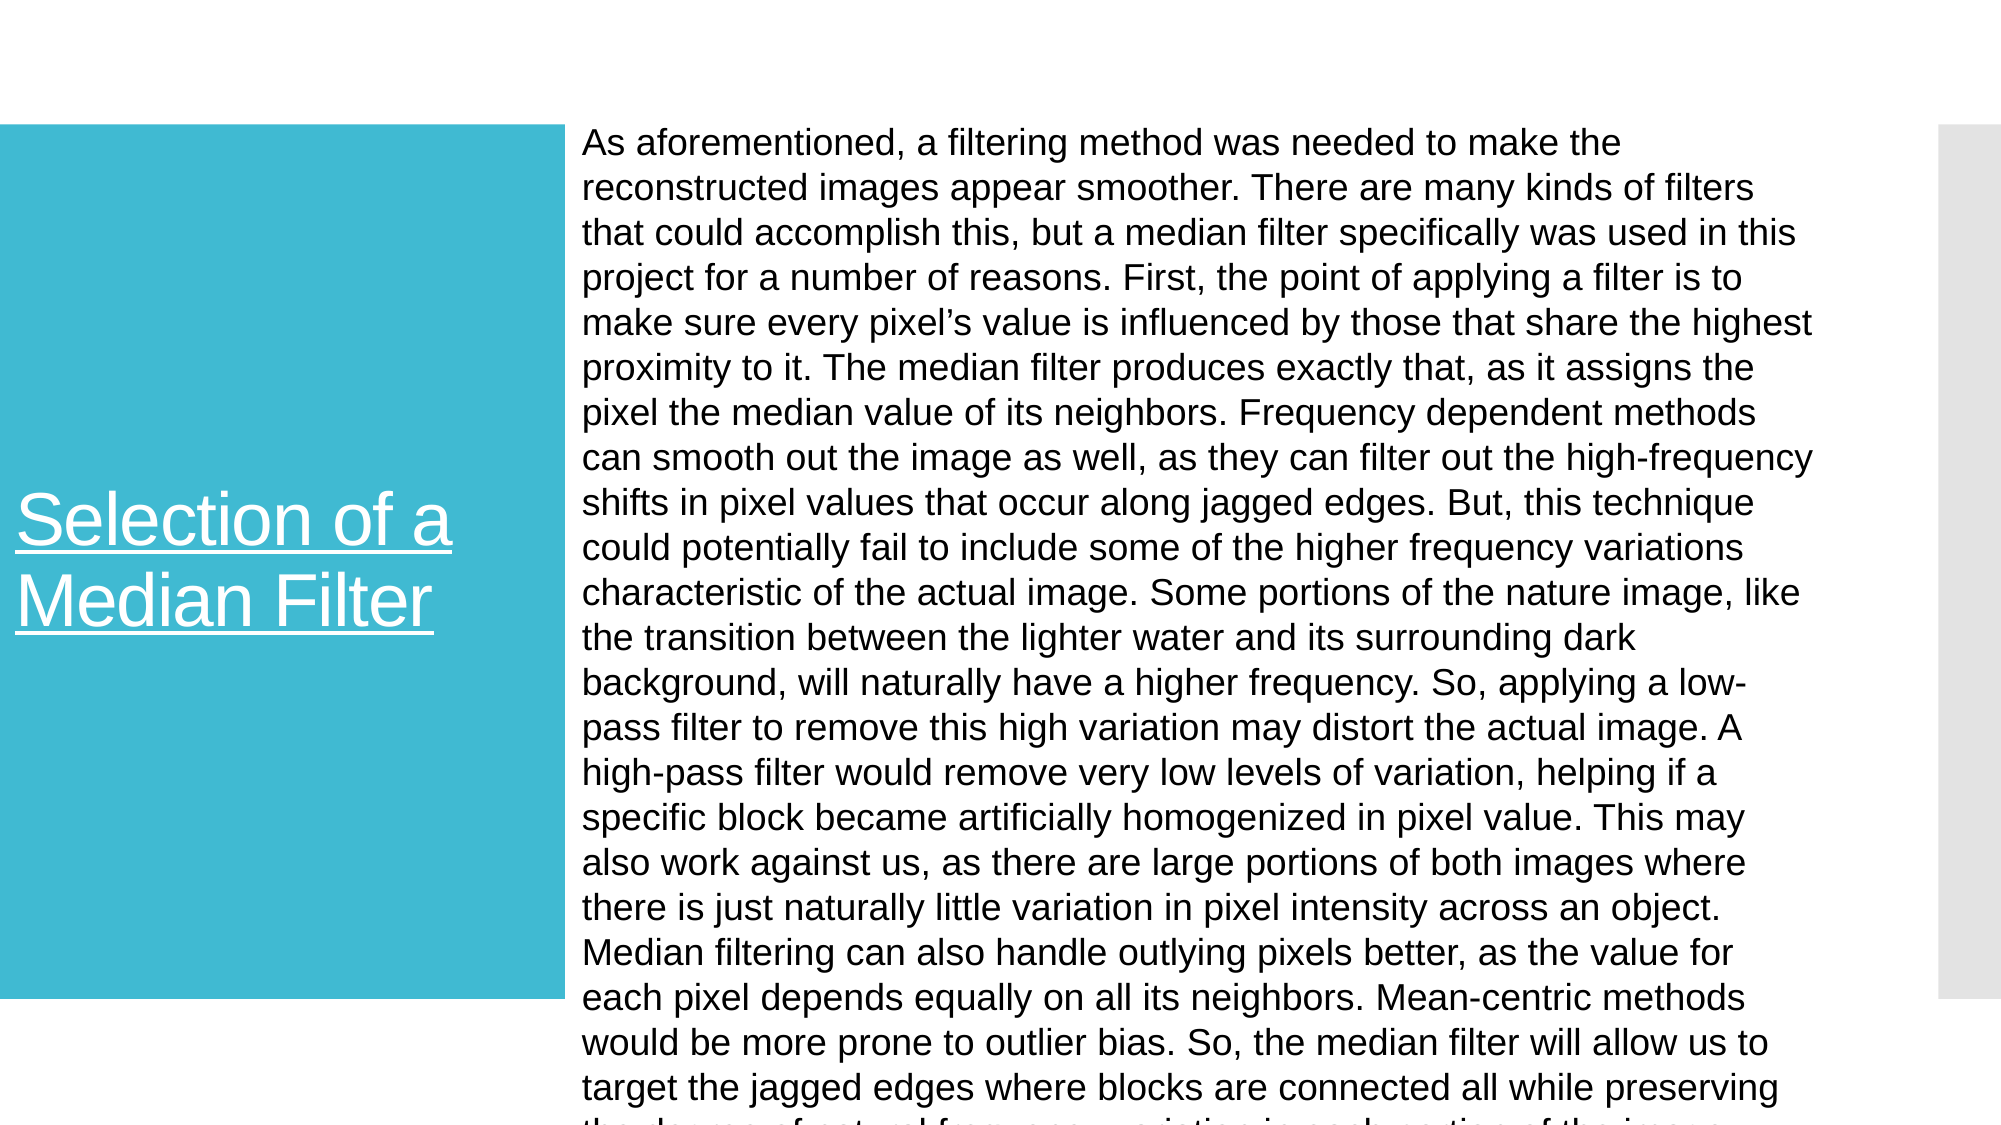

As aforementioned, a filtering method was needed to make the reconstructed images appear smoother. There are many kinds of filters that could accomplish this, but a median filter specifically was used in this project for a number of reasons. First, the point of applying a filter is to make sure every pixel’s value is influenced by those that share the highest proximity to it. The median filter produces exactly that, as it assigns the pixel the median value of its neighbors. Frequency dependent methods can smooth out the image as well, as they can filter out the high-frequency shifts in pixel values that occur along jagged edges. But, this technique could potentially fail to include some of the higher frequency variations characteristic of the actual image. Some portions of the nature image, like the transition between the lighter water and its surrounding dark background, will naturally have a higher frequency. So, applying a low-pass filter to remove this high variation may distort the actual image. A high-pass filter would remove very low levels of variation, helping if a specific block became artificially homogenized in pixel value. This may also work against us, as there are large portions of both images where there is just naturally little variation in pixel intensity across an object. Median filtering can also handle outlying pixels better, as the value for each pixel depends equally on all its neighbors. Mean-centric methods would be more prone to outlier bias. So, the median filter will allow us to target the jagged edges where blocks are connected all while preserving the degree of natural frequency variation in each portion of the image.
# Selection of a Median Filter